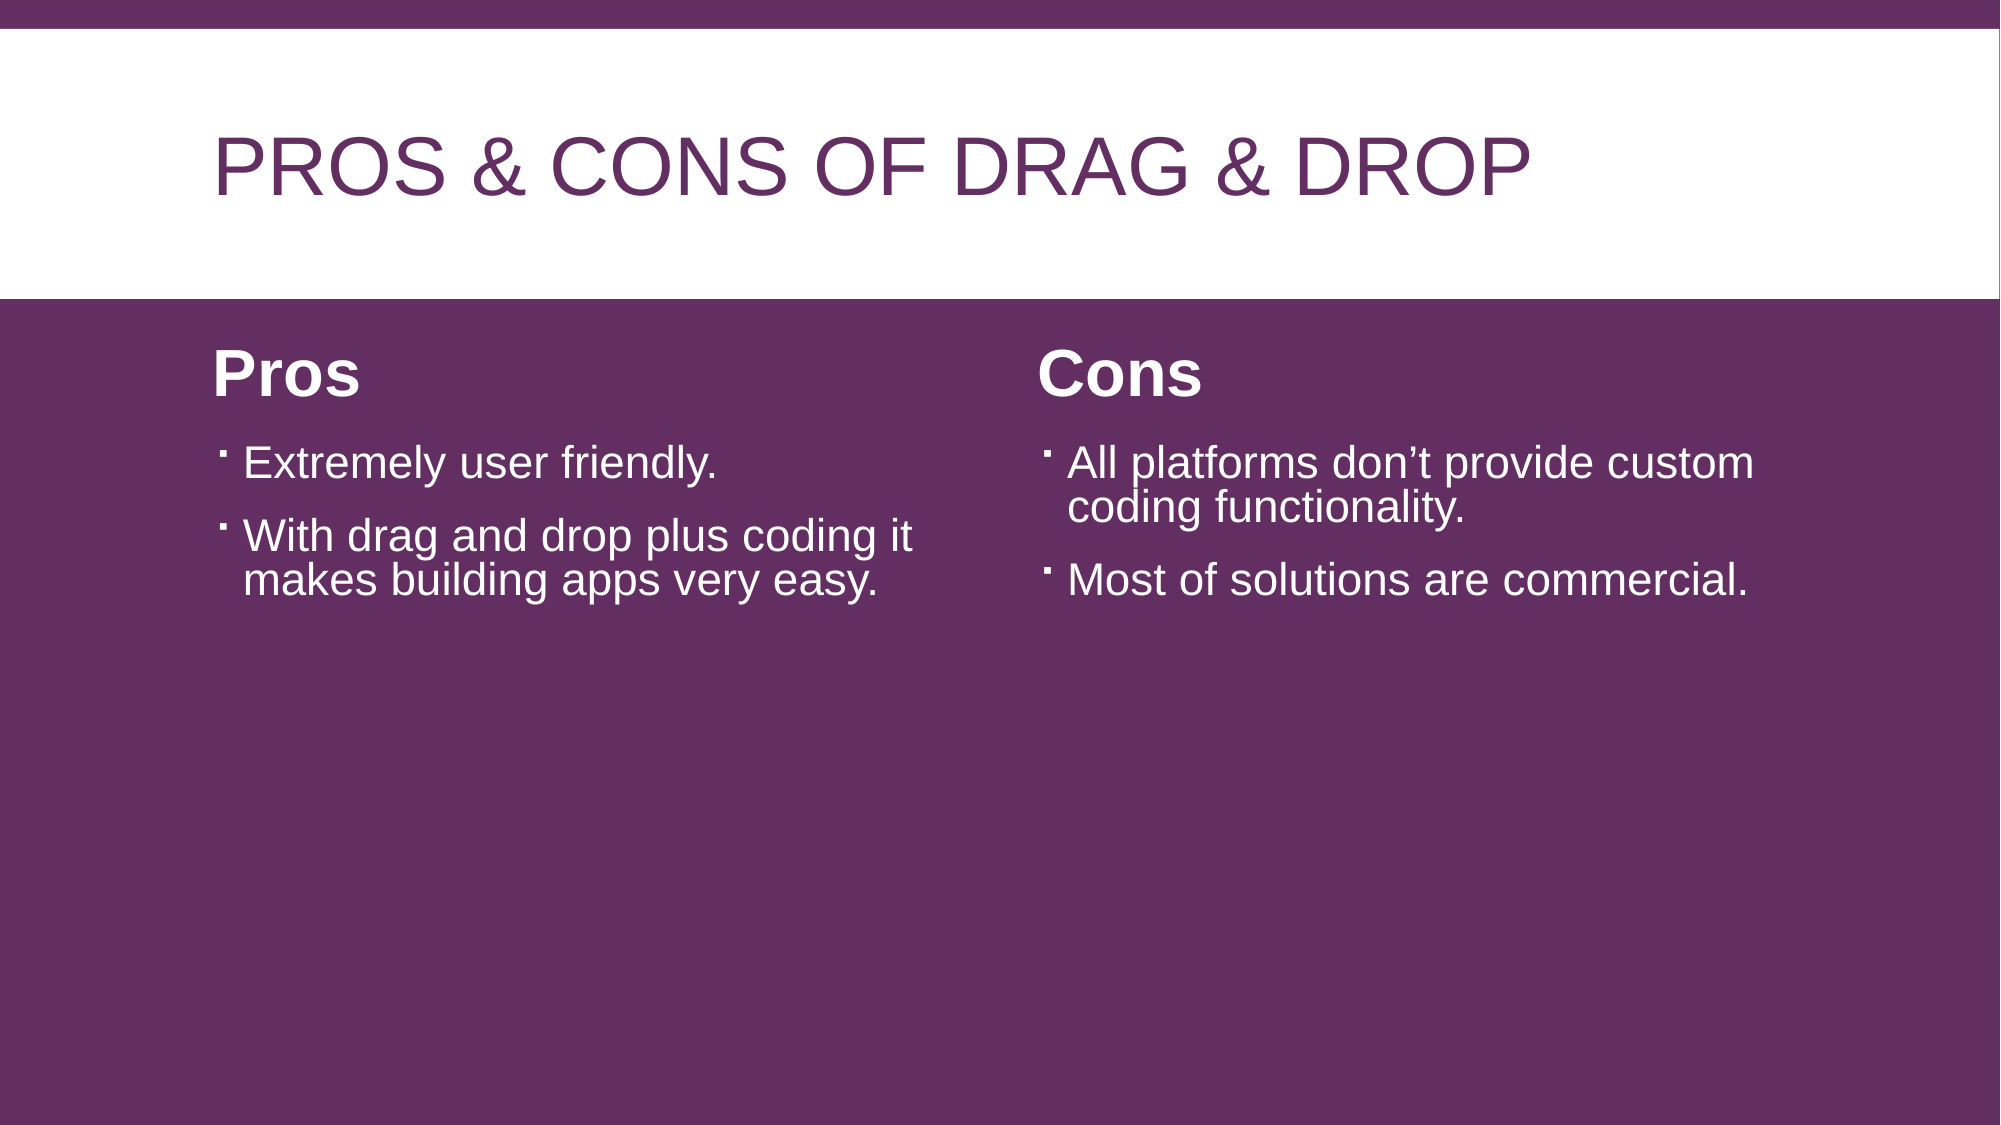

# Pros & cons of drag & drop
Pros
Cons
All platforms don’t provide custom coding functionality.
Most of solutions are commercial.

Extremely user friendly.
With drag and drop plus coding it makes building apps very easy.